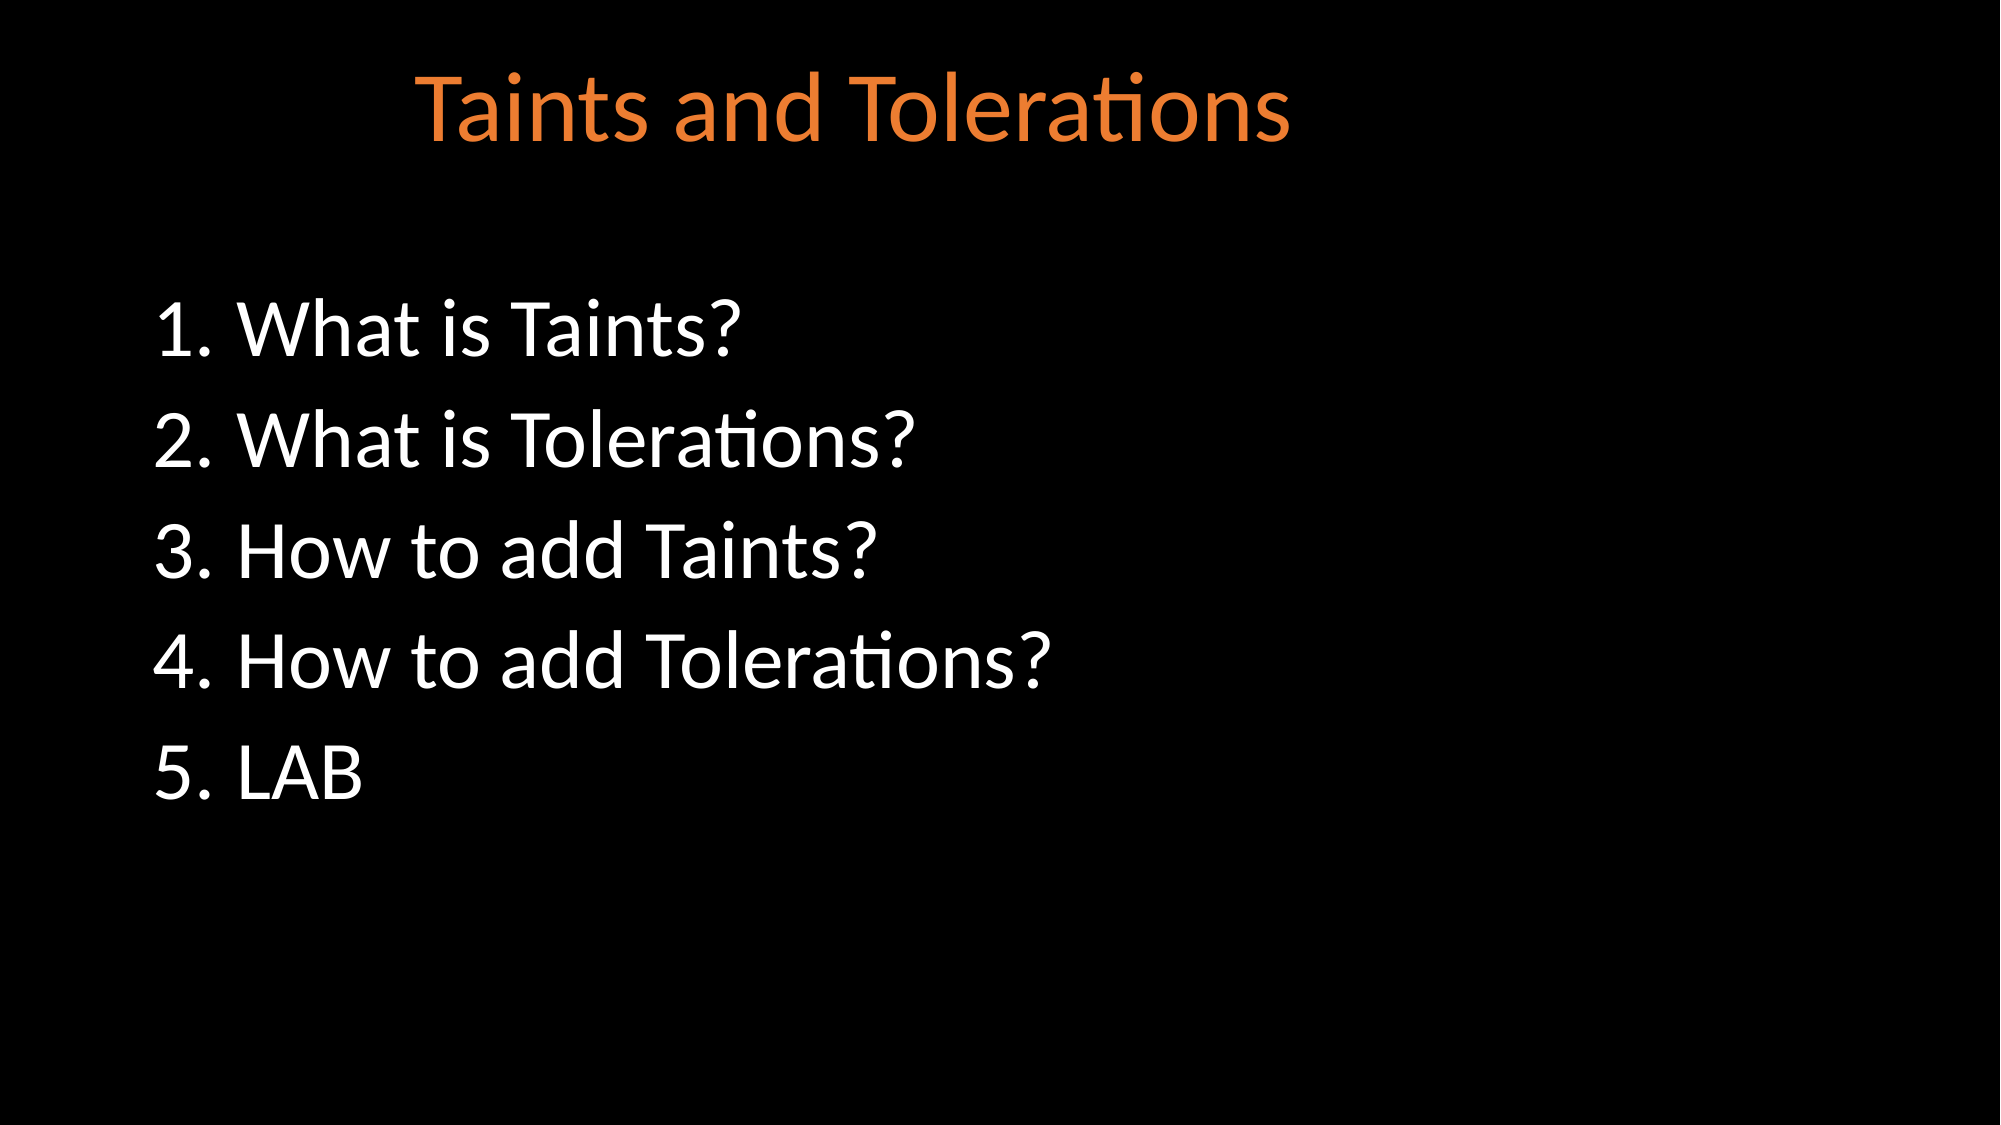

# Taints and Tolerations
What is Taints?
What is Tolerations?
How to add Taints?
How to add Tolerations?
LAB